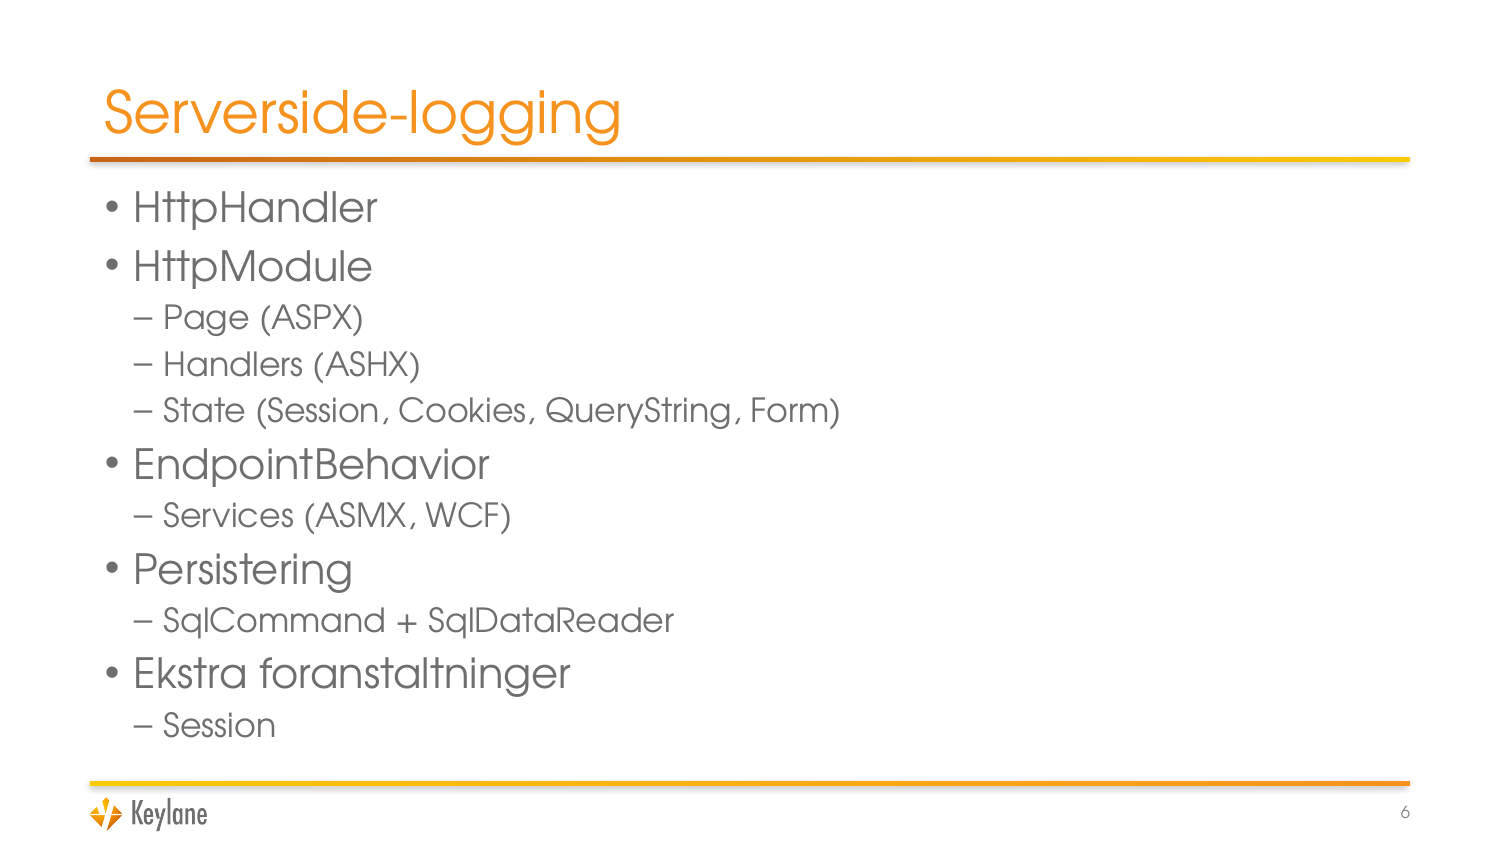

# Serverside-logging
HttpHandler
HttpModule
Page (ASPX)
Handlers (ASHX)
State (Session, Cookies, QueryString, Form)
EndpointBehavior
Services (ASMX, WCF)
Persistering
SqlCommand + SqlDataReader
Ekstra foranstaltninger
Session